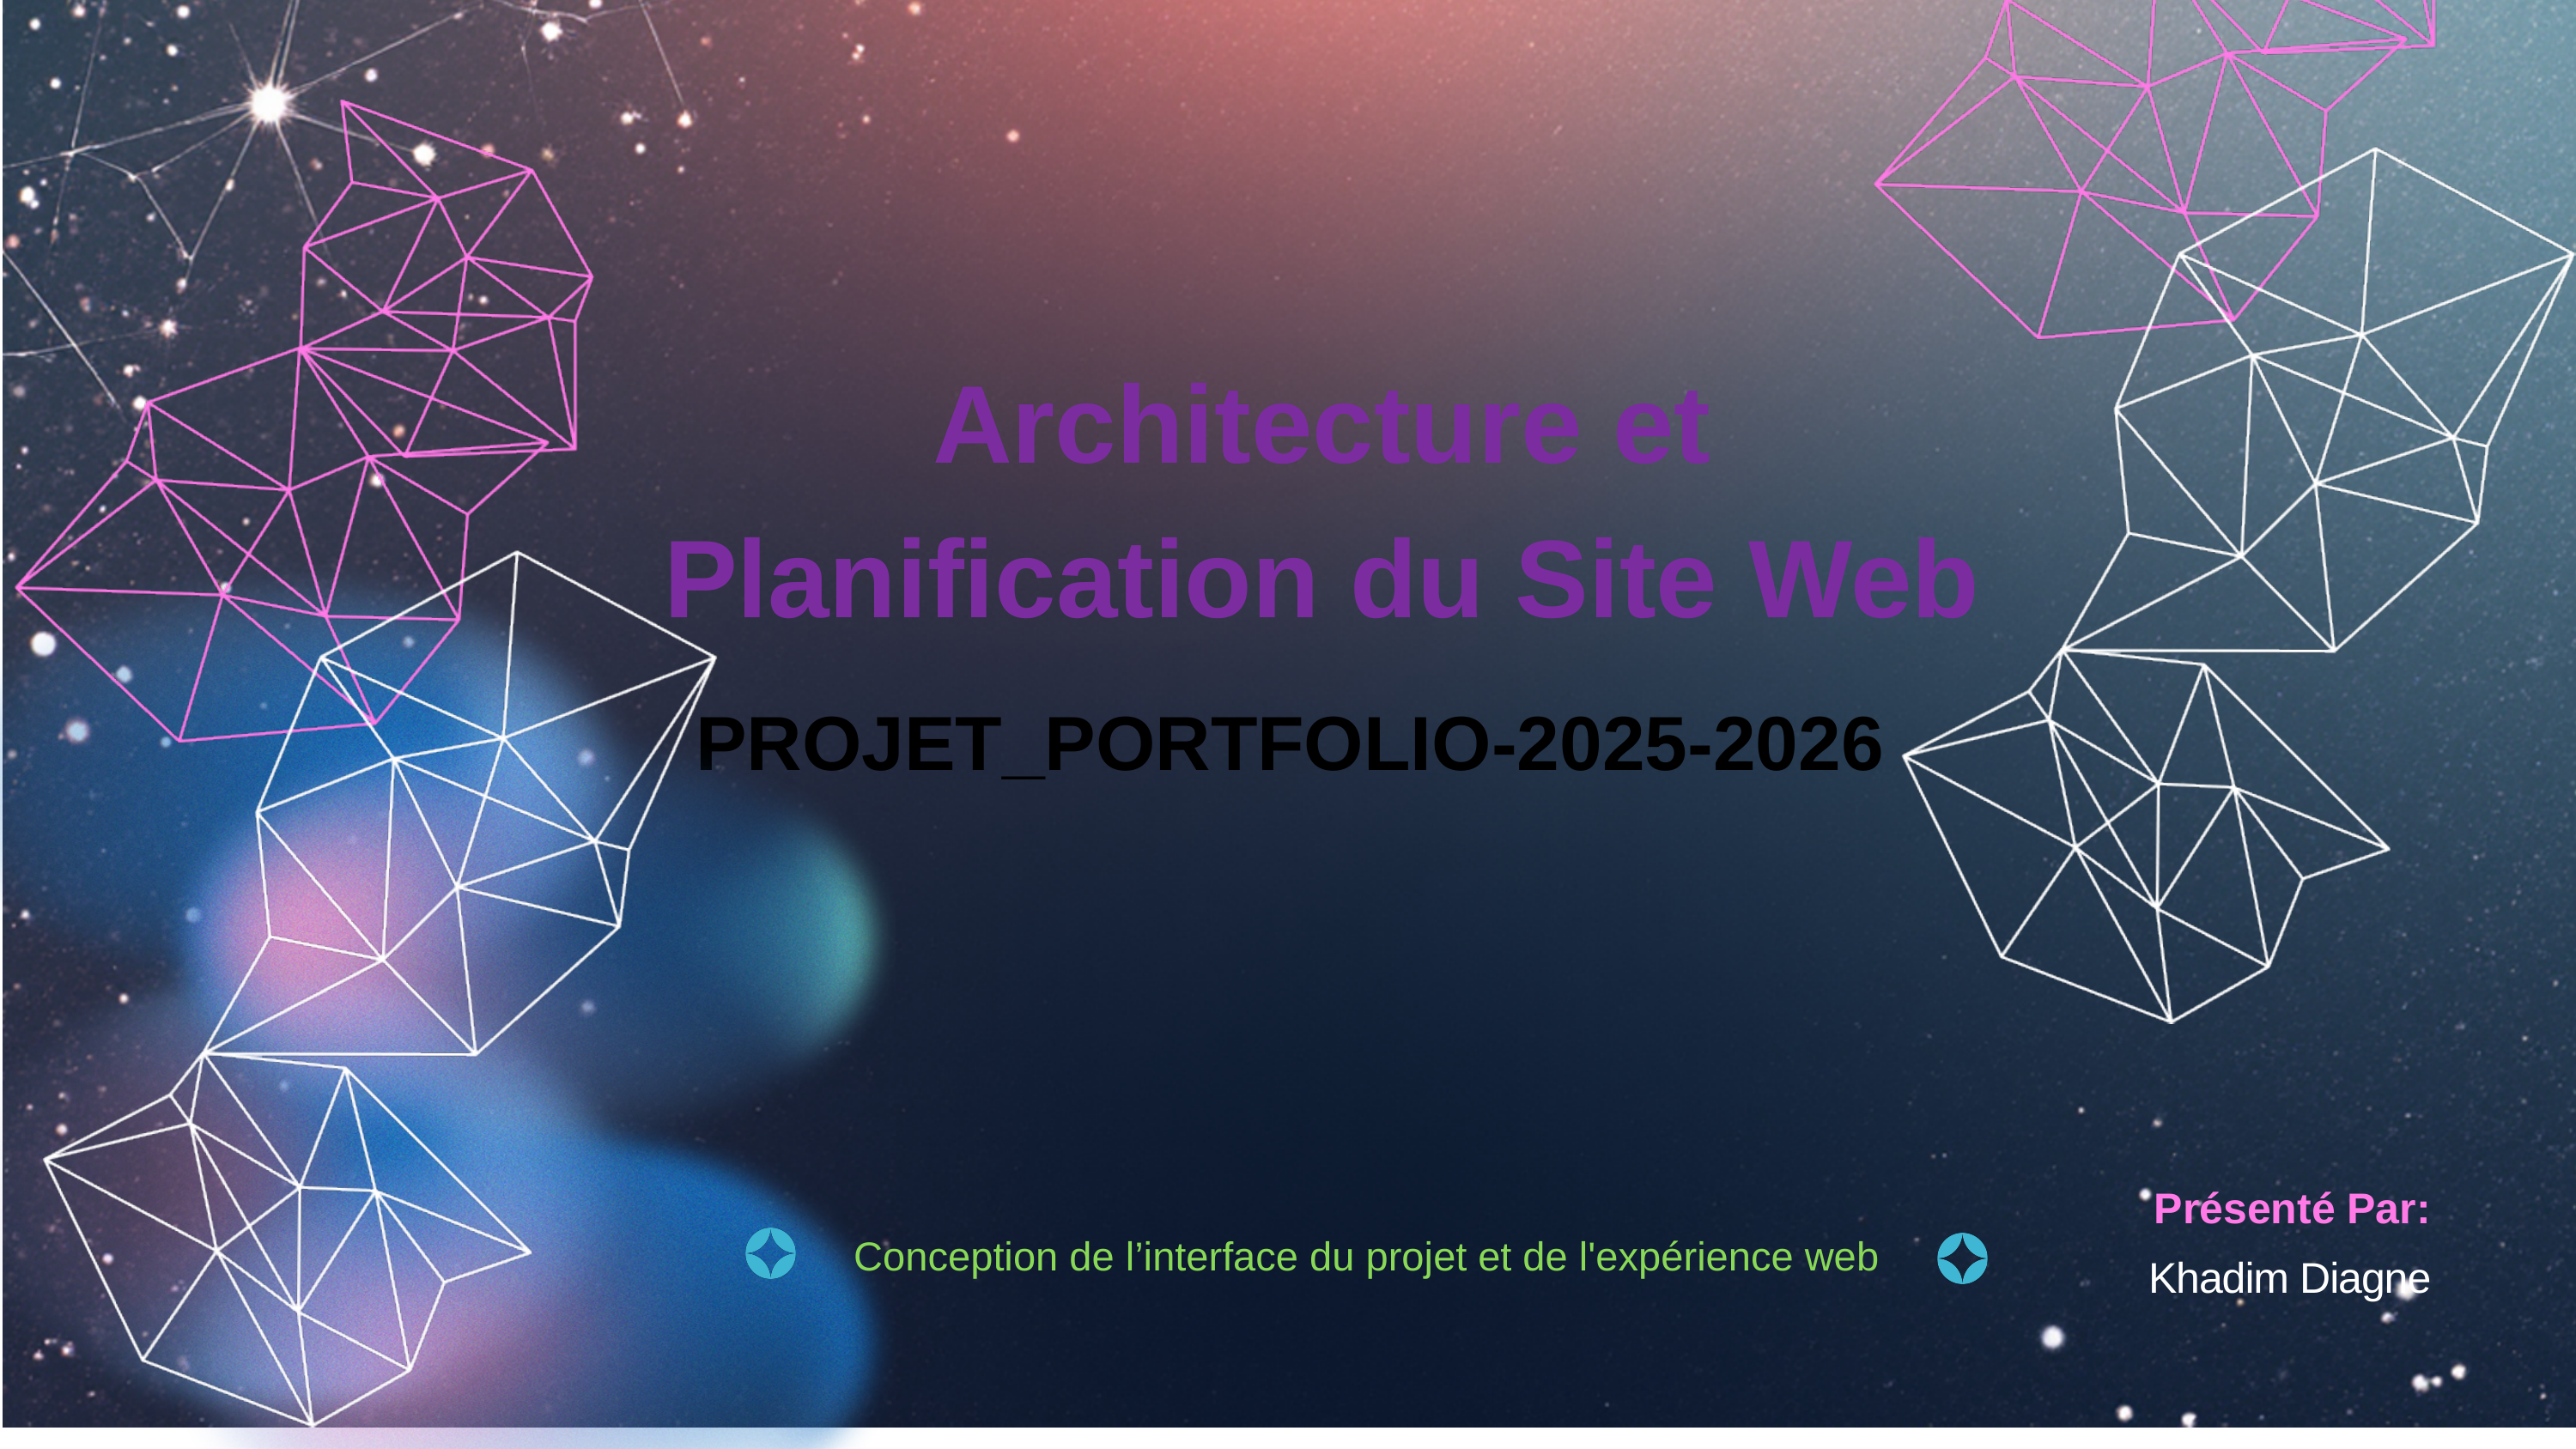

Architecture et Planification du Site Web

PROJET_PORTFOLIO-2025-2026
Présenté Par:
Conception de l’interface du projet et de l'expérience web

Khadim Diagne